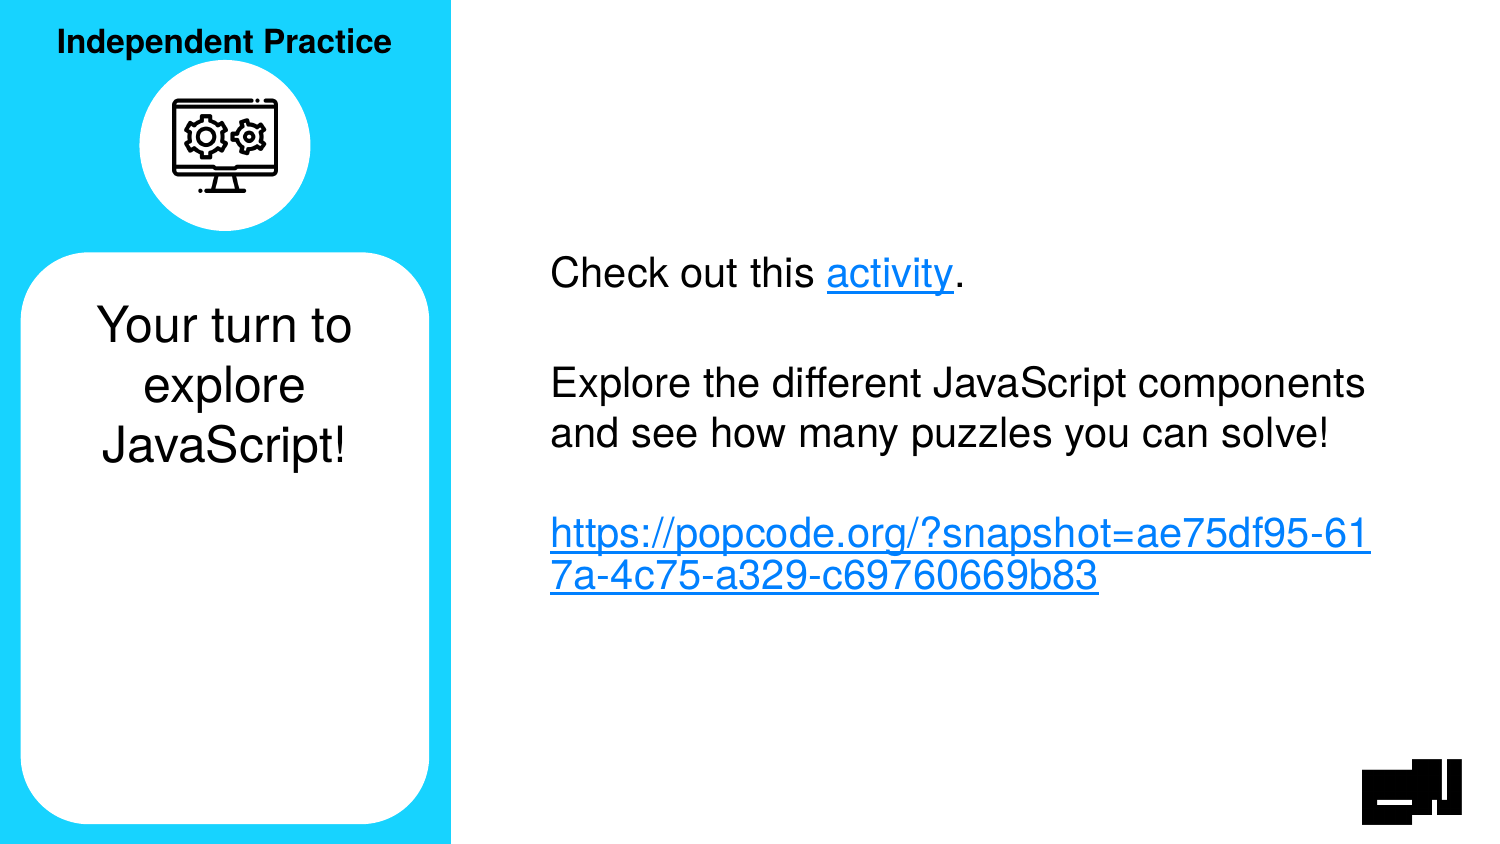

Check out this activity.

Explore the different JavaScript components and see how many puzzles you can solve!

https://popcode.org/?snapshot=ae75df95-617a-4c75-a329-c69760669b83

# Your turn to explore JavaScript!